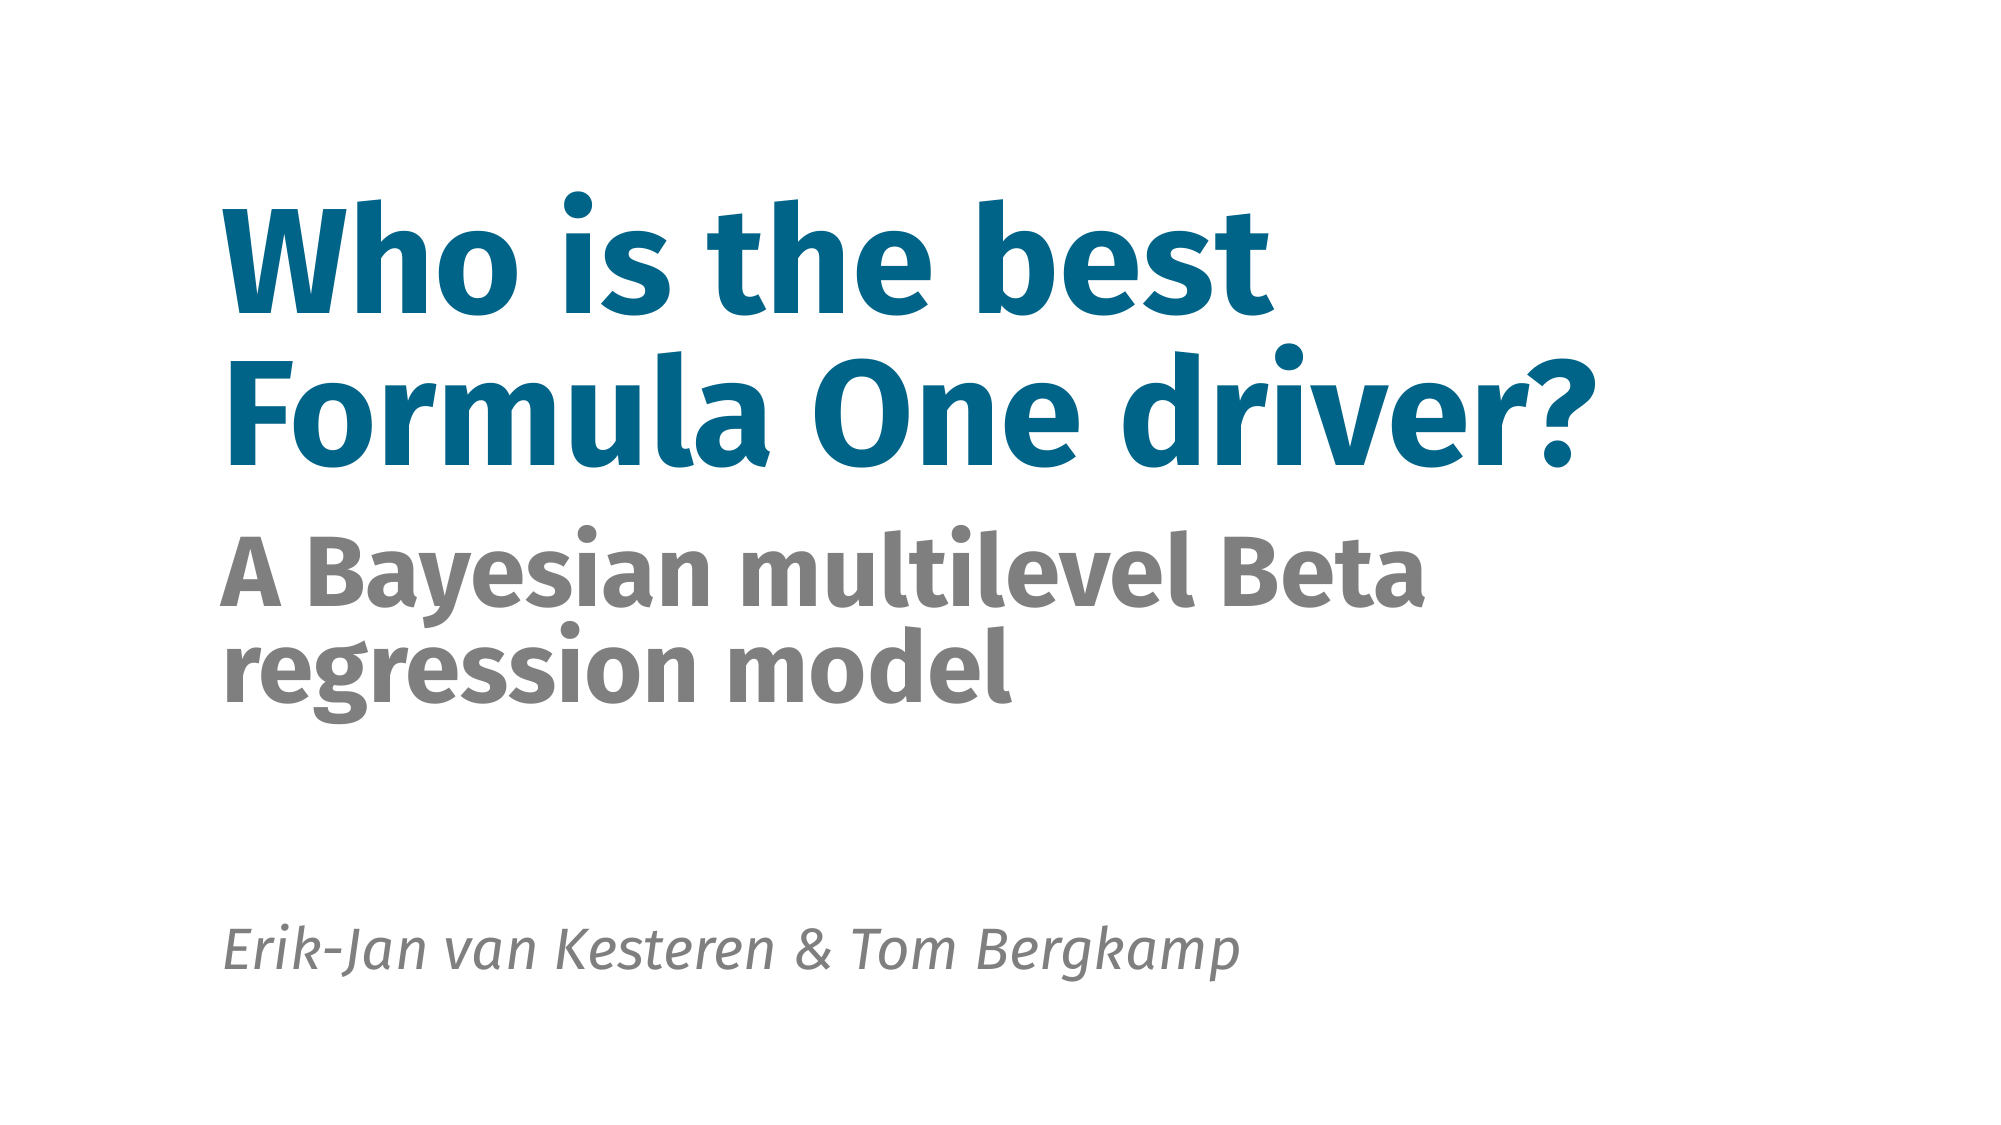

Who is the best Formula One driver?
A Bayesian multilevel Beta regression model
Erik-Jan van Kesteren & Tom Bergkamp